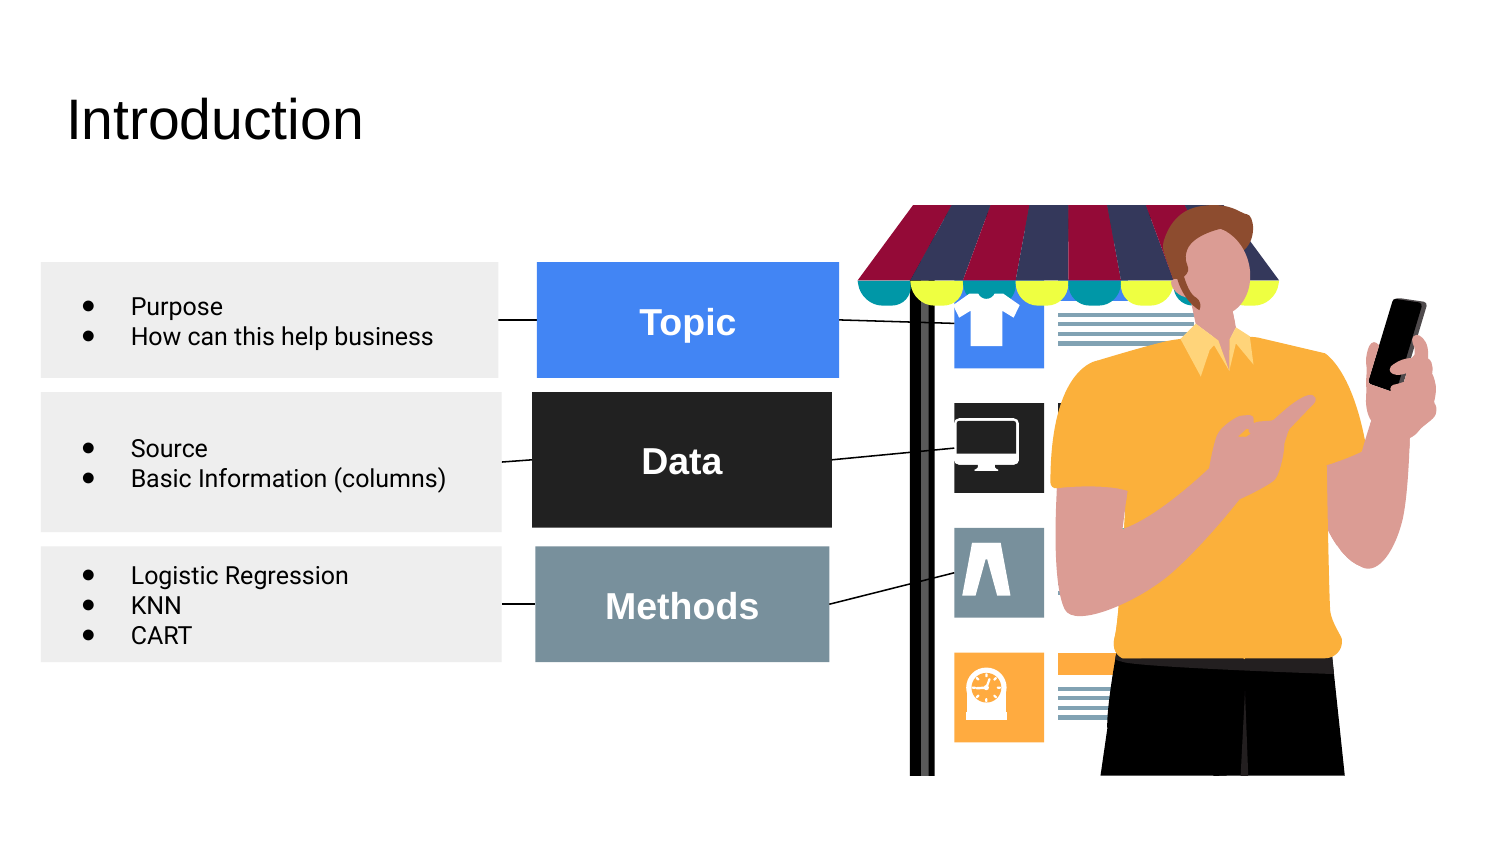

# Introduction

Purpose
How can this help business
Topic

Data
Source
Basic Information (columns)

Logistic Regression
KNN
CART
Methods